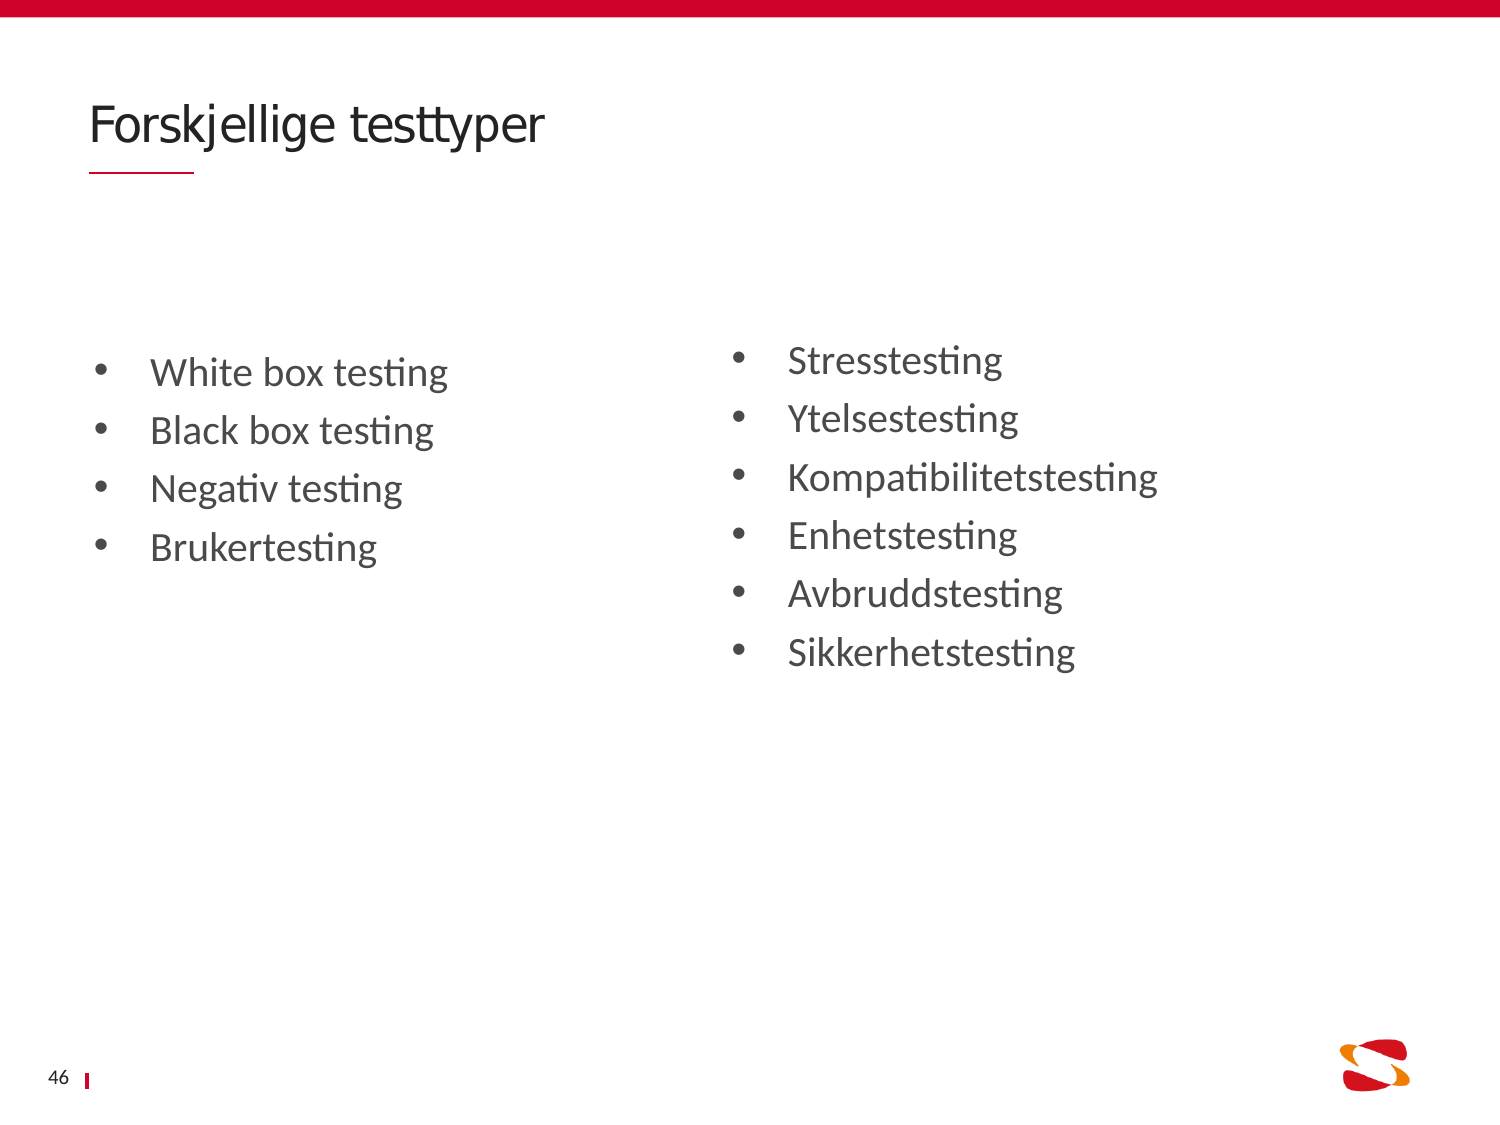

# Forskjellige testtyper

Stresstesting
Ytelsestesting
Kompatibilitetstesting
Enhetstesting
Avbruddstesting
Sikkerhetstesting
White box testing
Black box testing
Negativ testing
Brukertesting

46